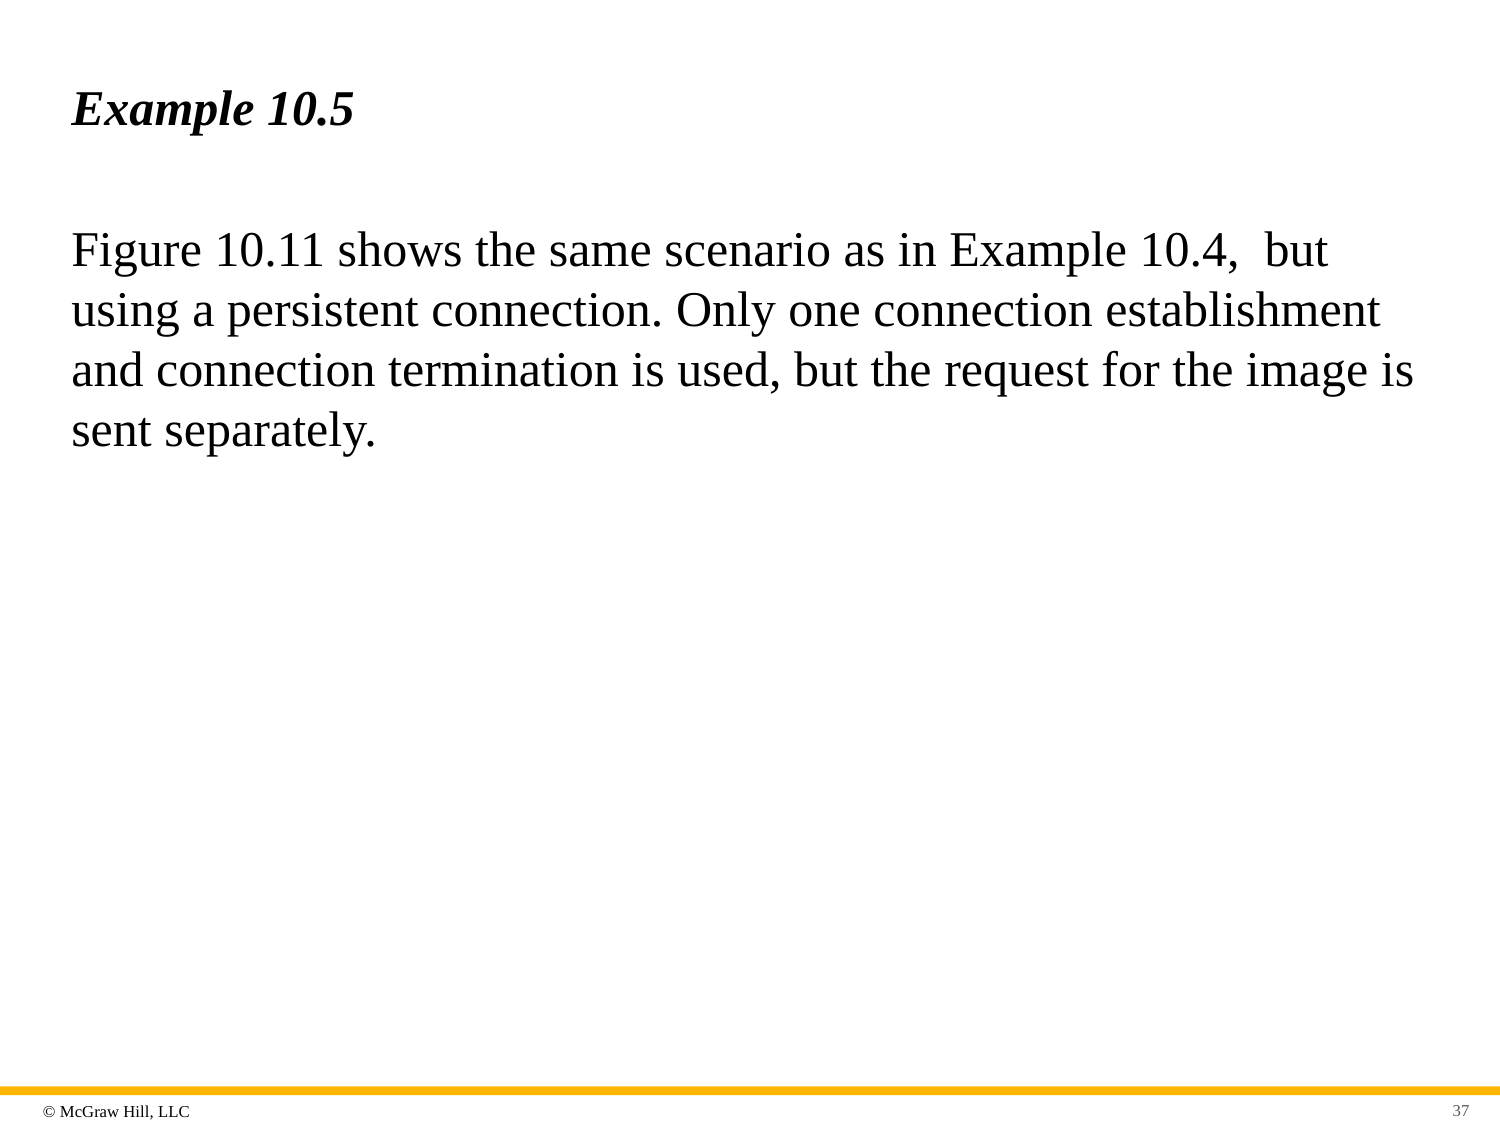

# Example 10.5
Figure 10.11 shows the same scenario as in Example 10.4,  but using a persistent connection. Only one connection establishment and connection termination is used, but the request for the image is sent separately.
37